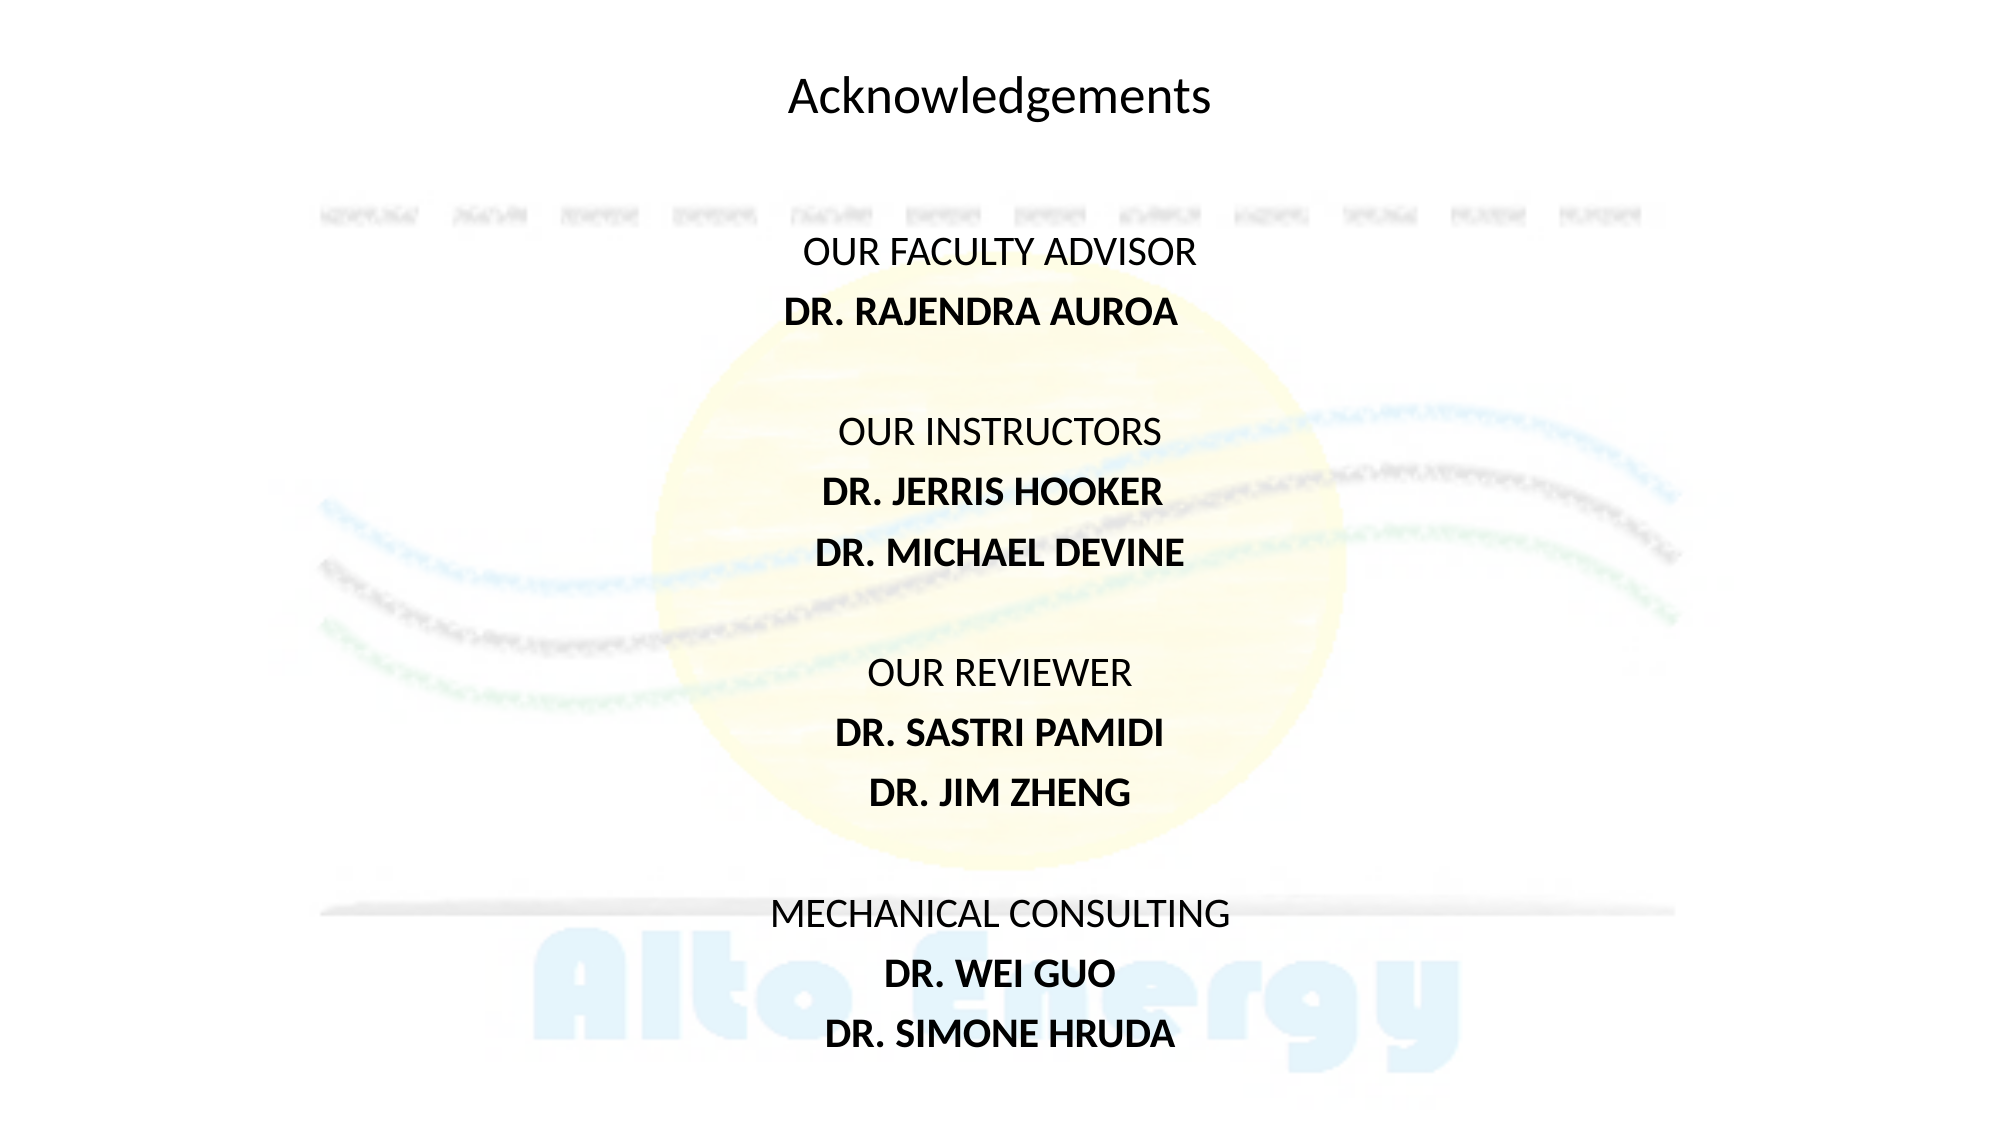

# Acknowledgements
OUR FACULTY ADVISOR
DR. RAJENDRA AUROA

OUR INSTRUCTORS
    DR. JERRIS HOOKER
DR. MICHAEL DEVINE

OUR REVIEWER
DR. SASTRI PAMIDI
DR. JIM ZHENG

MECHANICAL CONSULTING
DR. WEI GUO
DR. SIMONE HRUDA